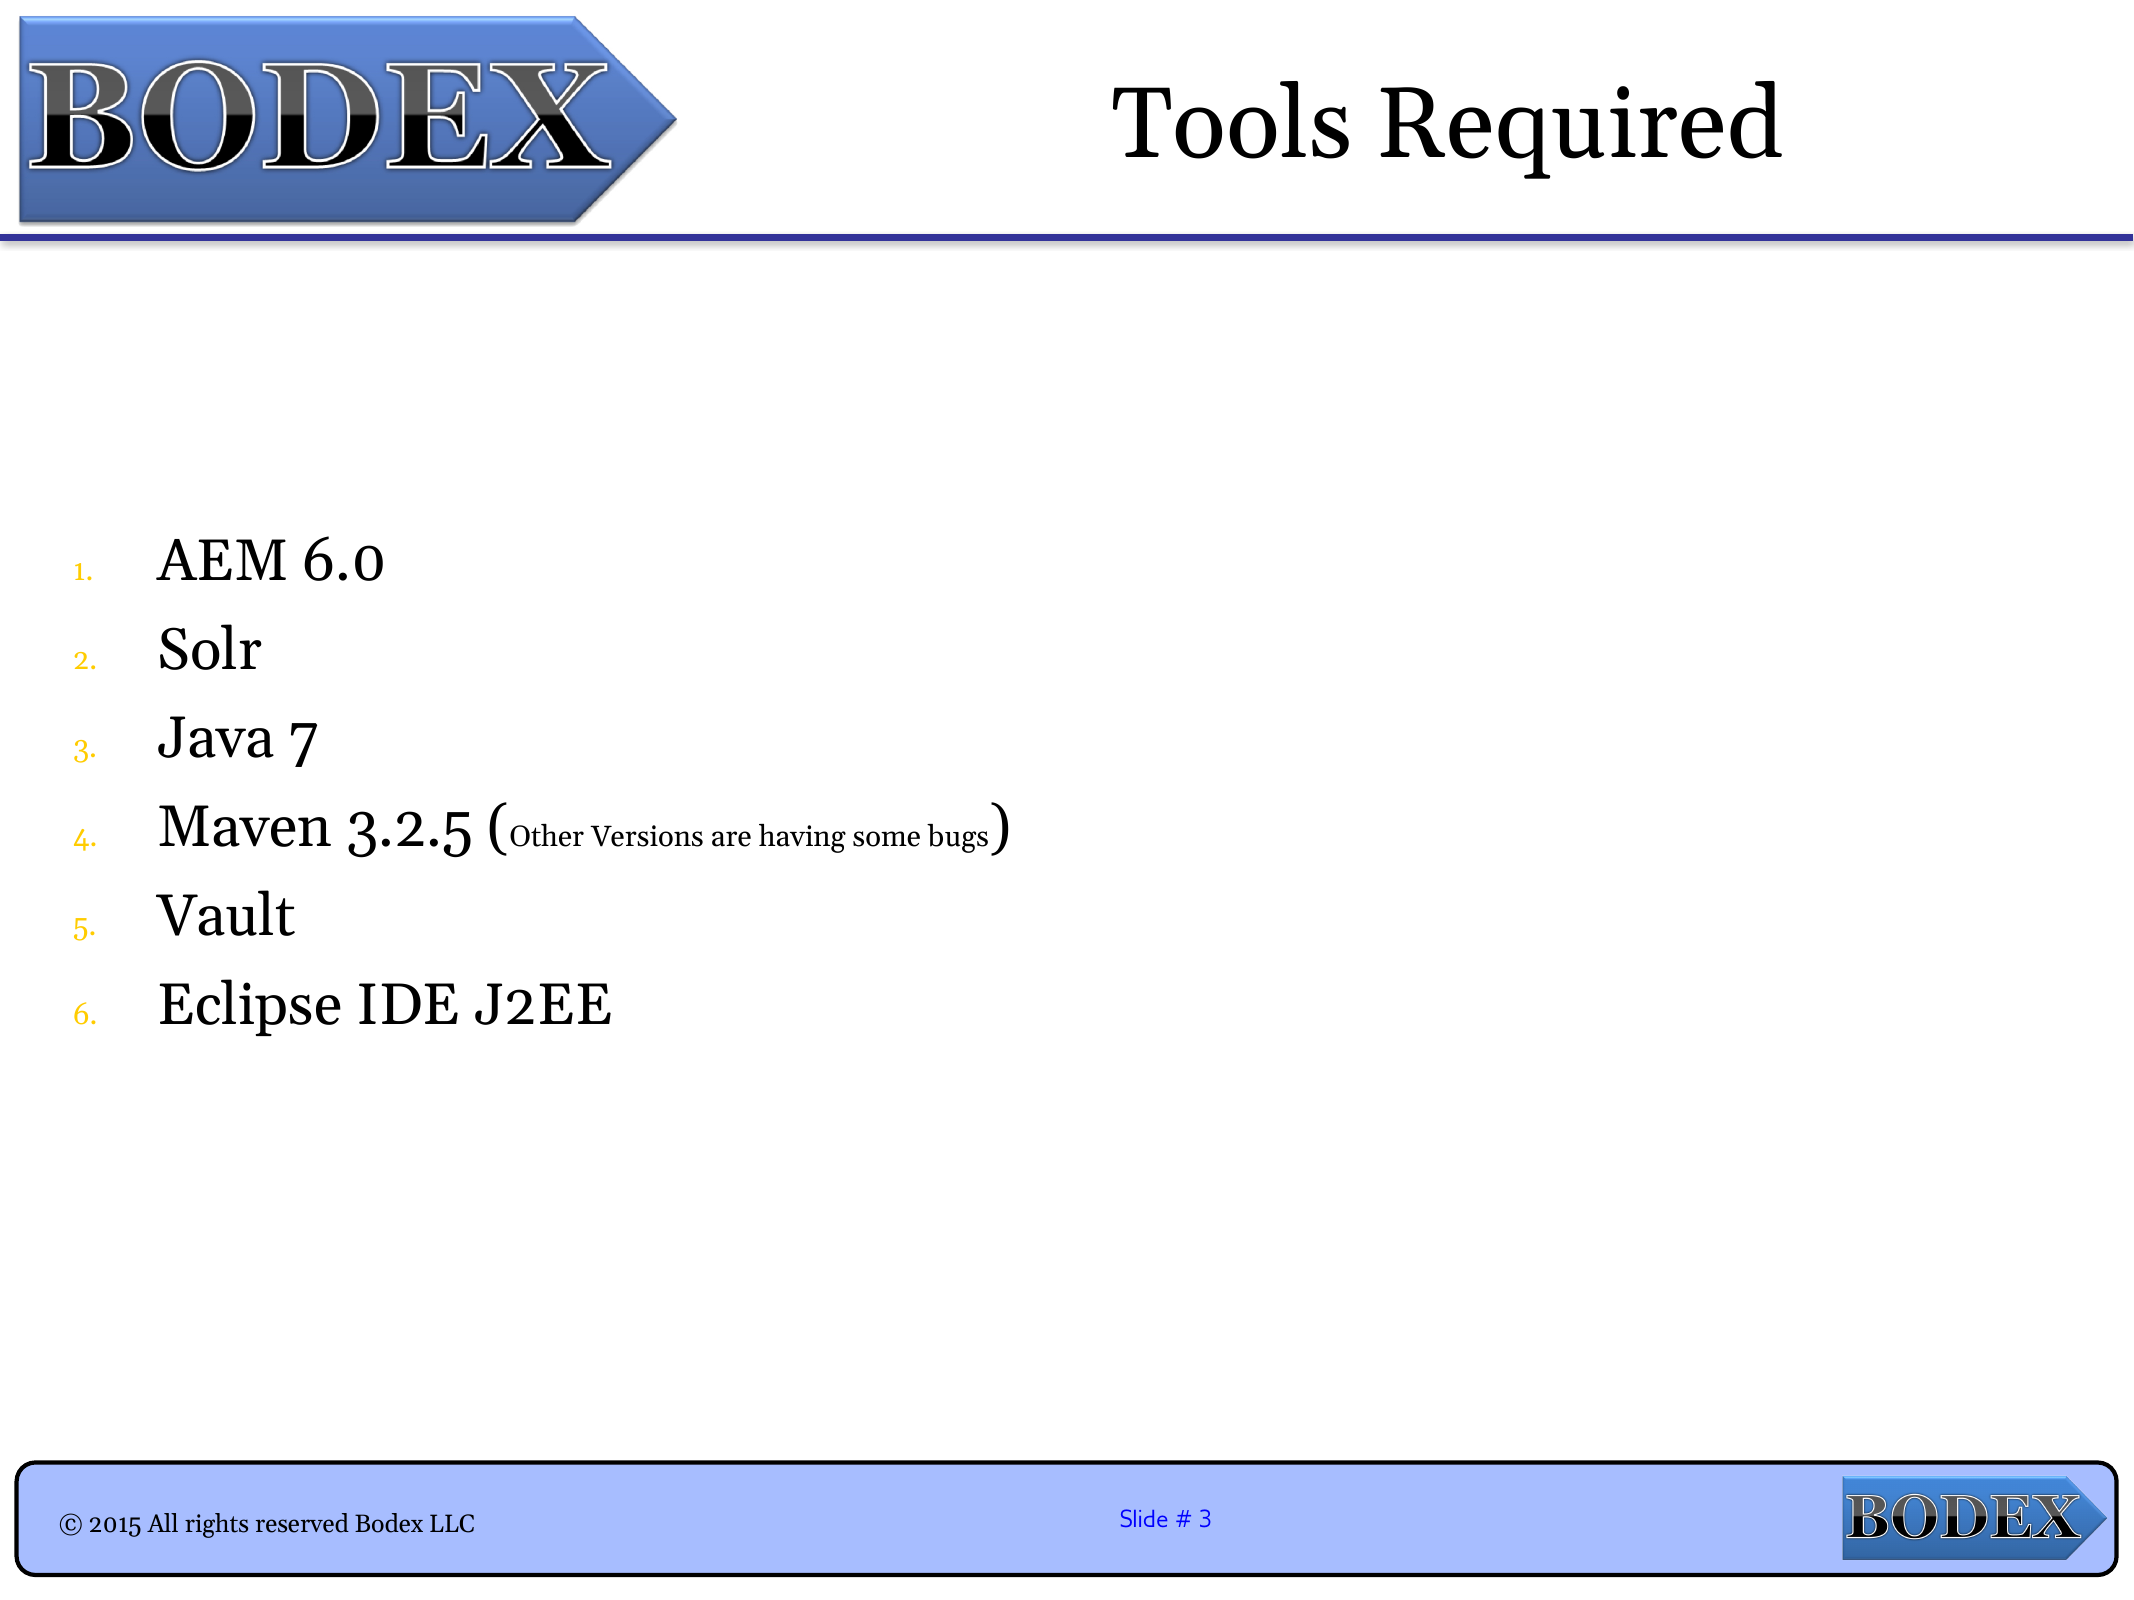

Tools Required

AEM 6.0
Solr
Java 7
Maven 3.2.5 (Other Versions are having some bugs)
Vault
Eclipse IDE J2EE

Slide # 3